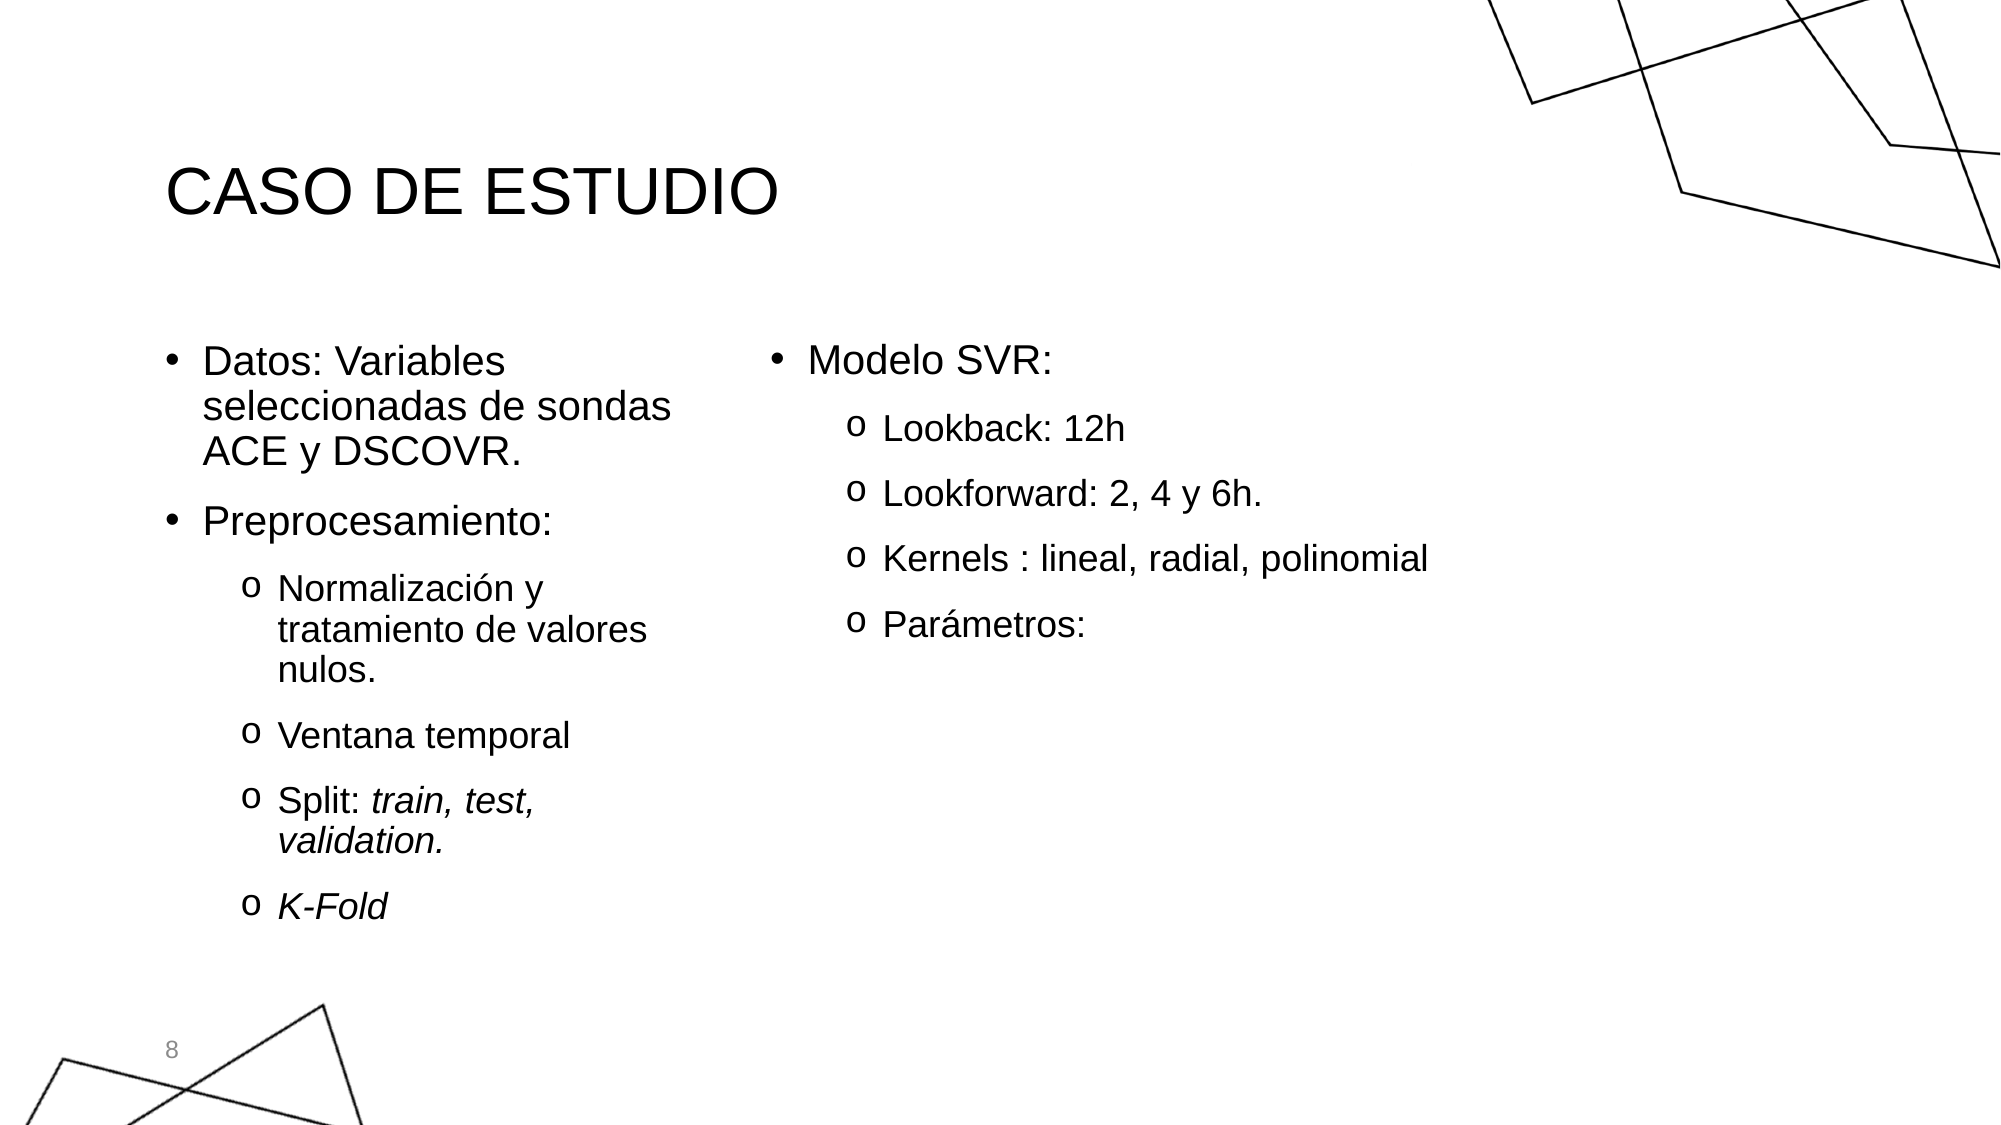

# caso de estudio
Modelo SVR:
Lookback: 12h
Lookforward: 2, 4 y 6h.
Kernels : lineal, radial, polinomial
Parámetros:

Datos: Variables seleccionadas de sondas ACE y DSCOVR.
Preprocesamiento:
Normalización y tratamiento de valores nulos.
Ventana temporal
Split: train, test, validation.
K-Fold

8